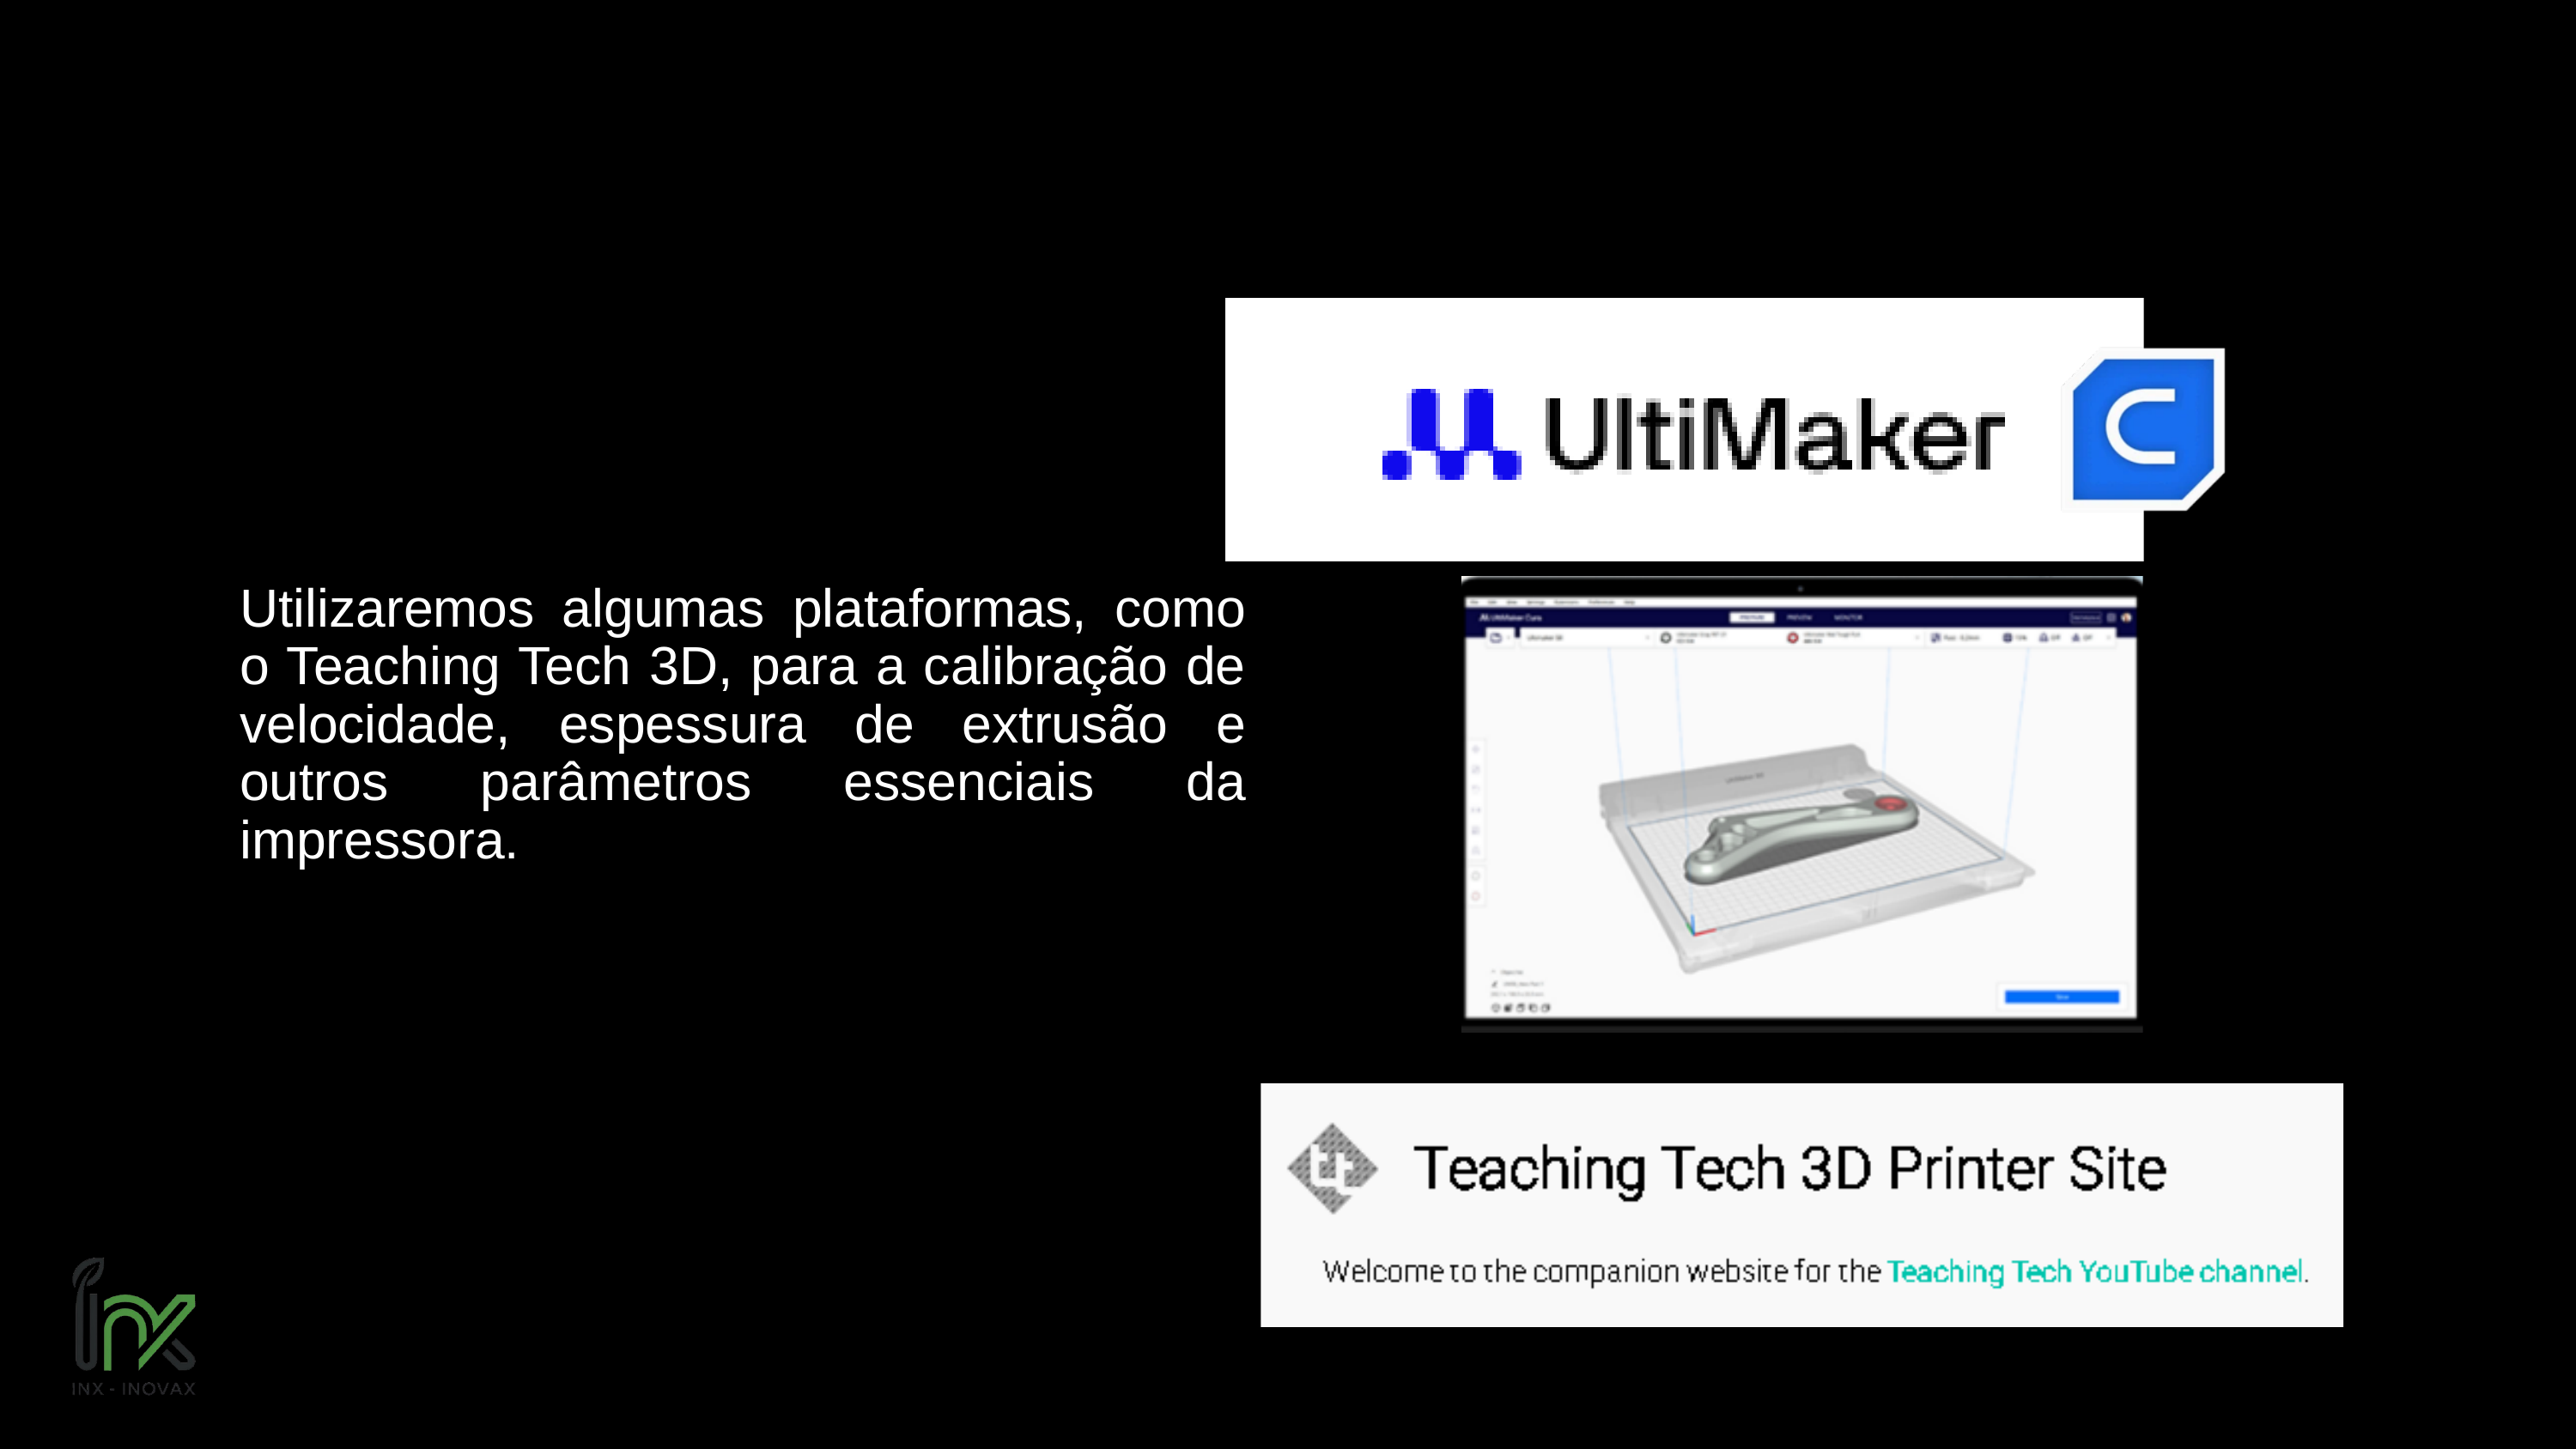

Utilizaremos algumas plataformas, como o Teaching Tech 3D, para a calibração de velocidade, espessura de extrusão e outros parâmetros essenciais da impressora.